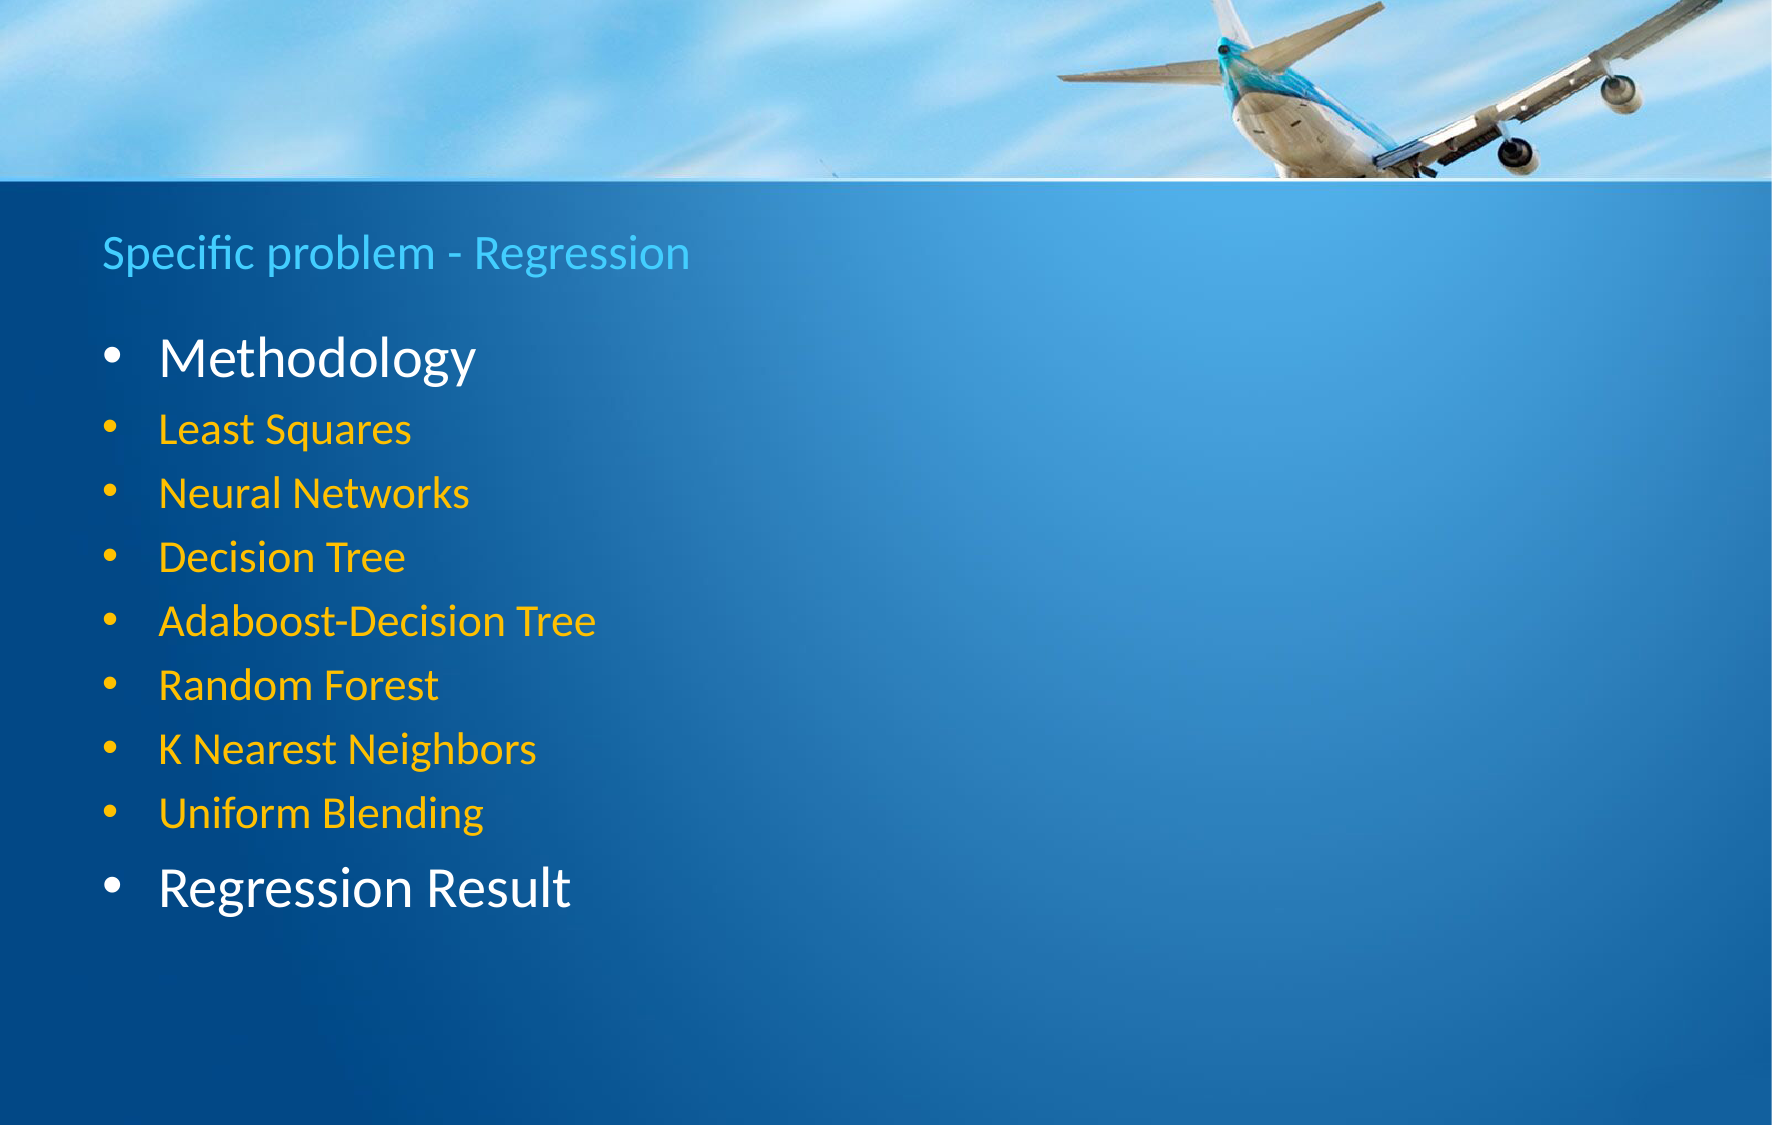

# Specific problem - Regression
Methodology
Least Squares
Neural Networks
Decision Tree
Adaboost-Decision Tree
Random Forest
K Nearest Neighbors
Uniform Blending
Regression Result